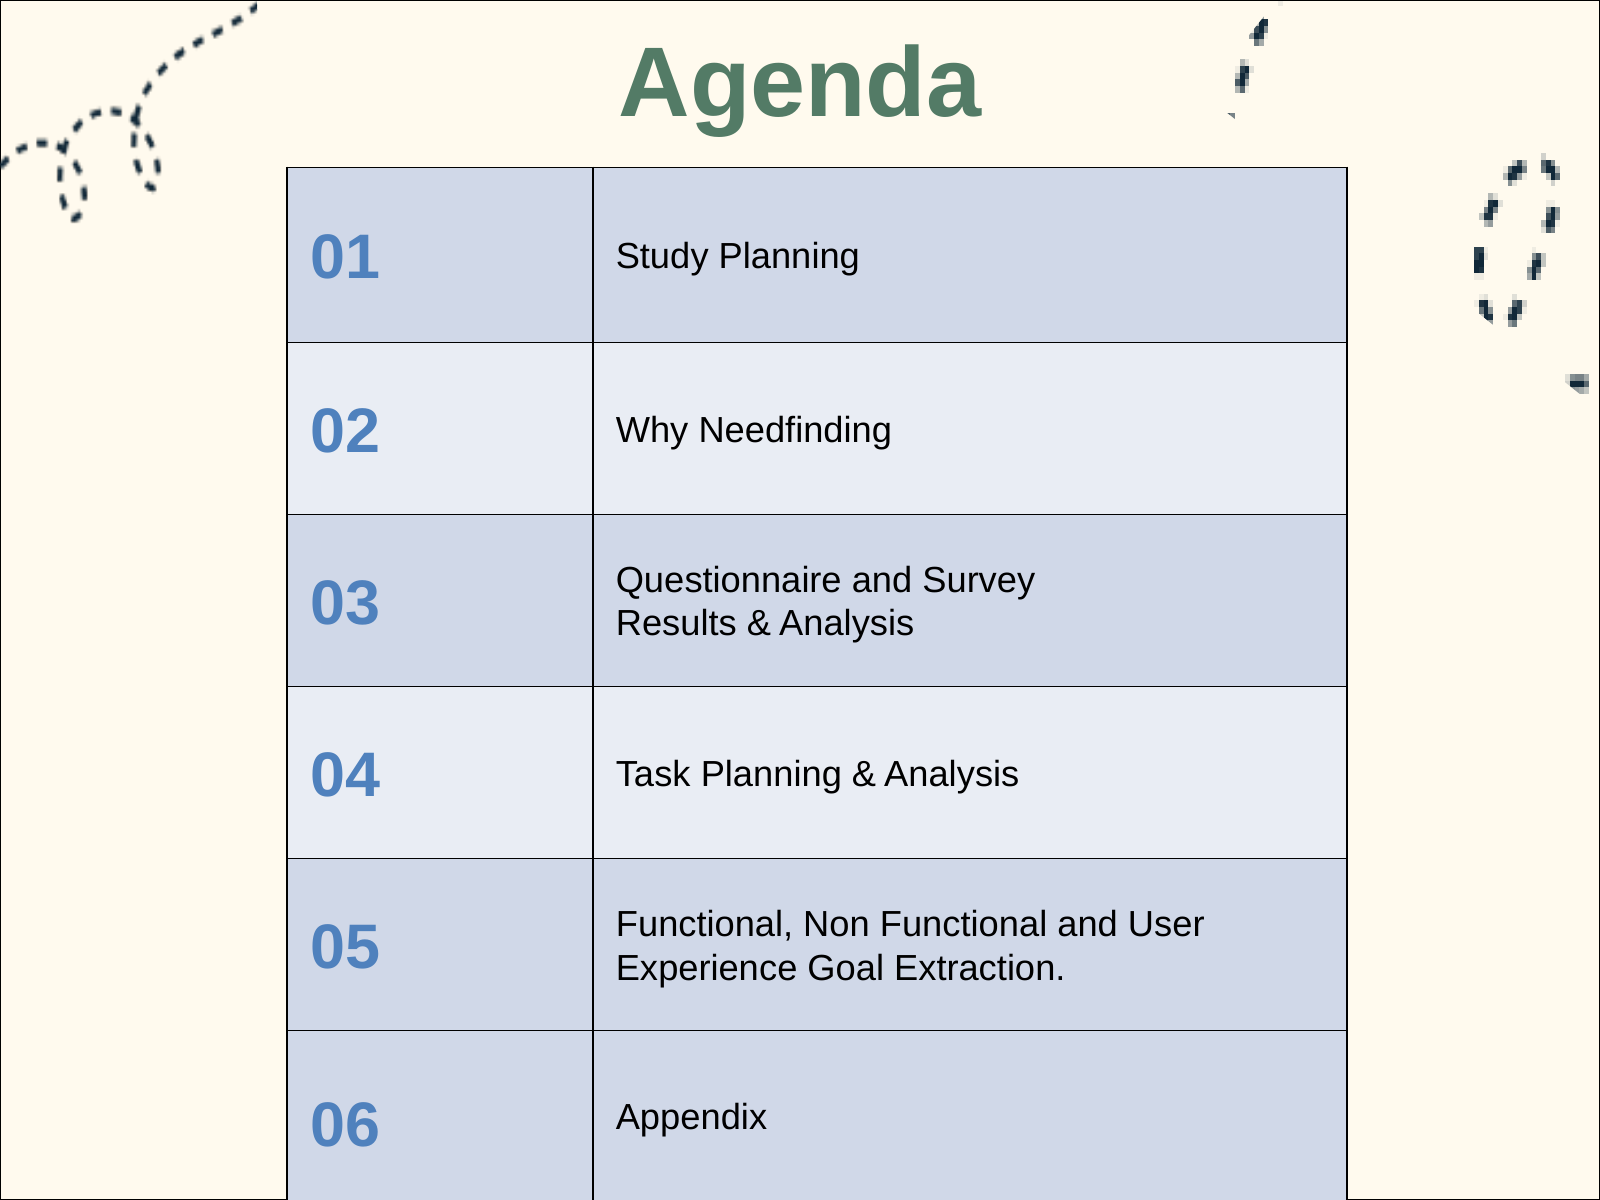

Agenda

| 01 | Study Planning |
| --- | --- |
| 02 | Why Needfinding |
| 03 | Questionnaire and Survey Results & Analysis |
| 04 | Task Planning & Analysis |
| 05 | Functional, Non Functional and User Experience Goal Extraction. |
| 06 | Appendix |